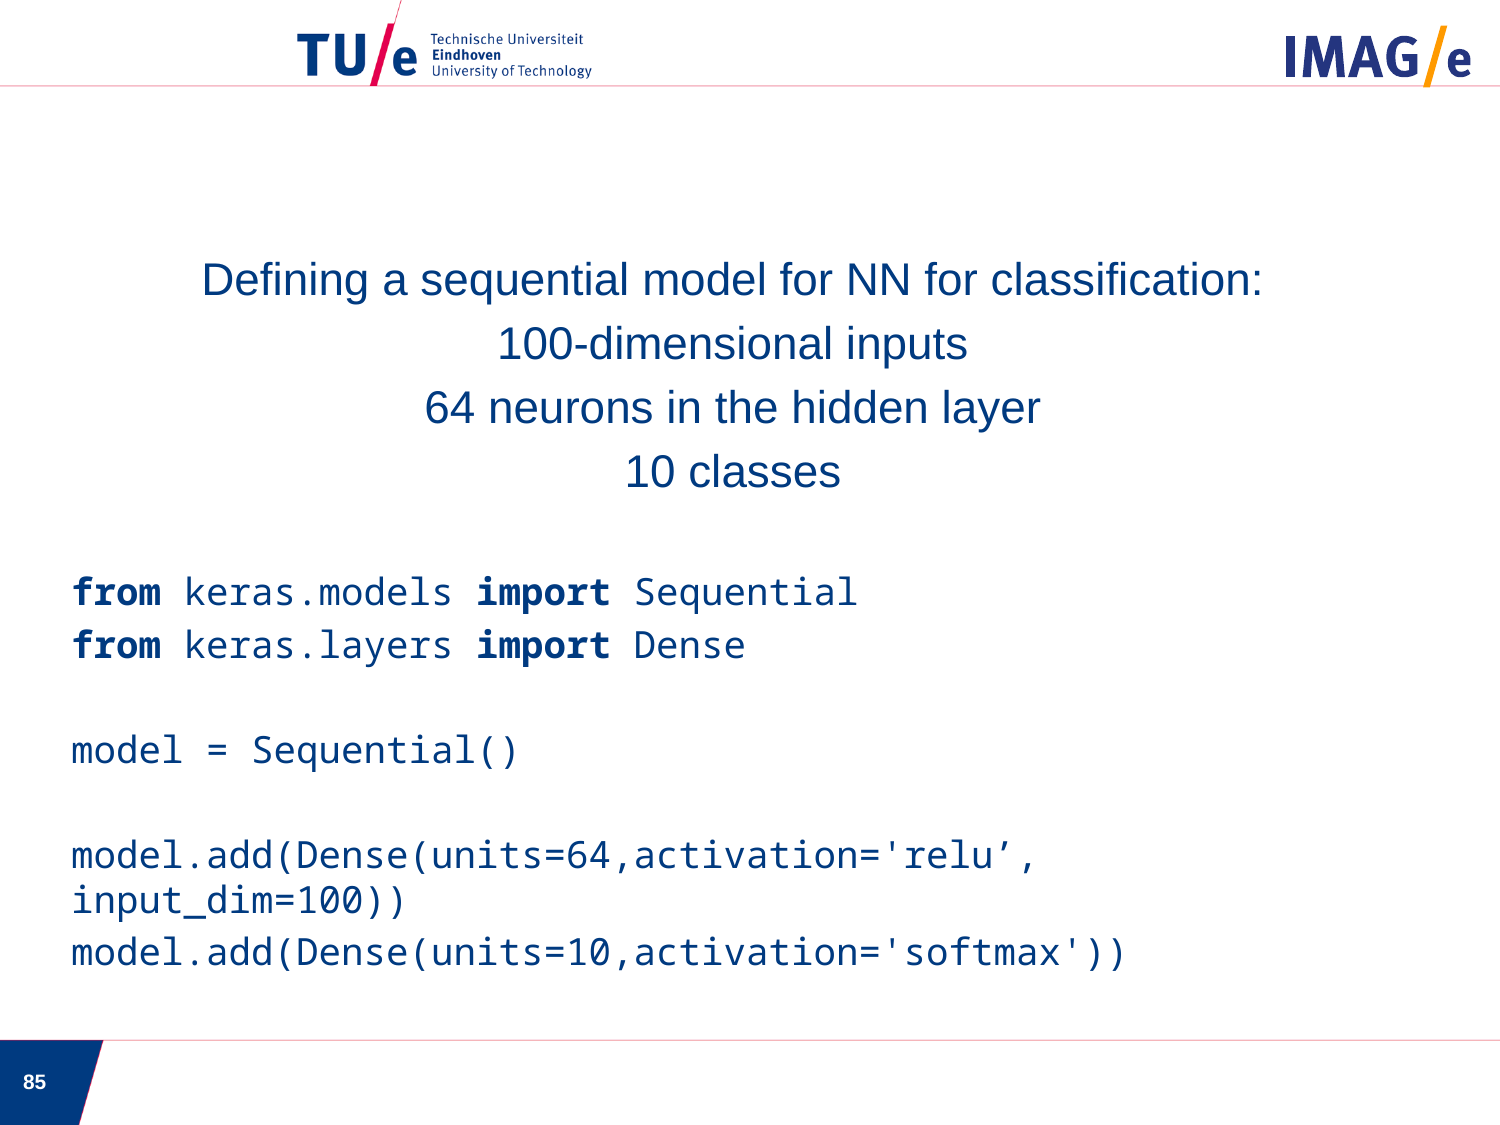

Defining a sequential model for NN for classification:
100-dimensional inputs
64 neurons in the hidden layer
10 classes

from keras.models import Sequential
from keras.layers import Dense

model = Sequential()

model.add(Dense(units=64,activation='relu’, input_dim=100))
model.add(Dense(units=10,activation='softmax'))
85